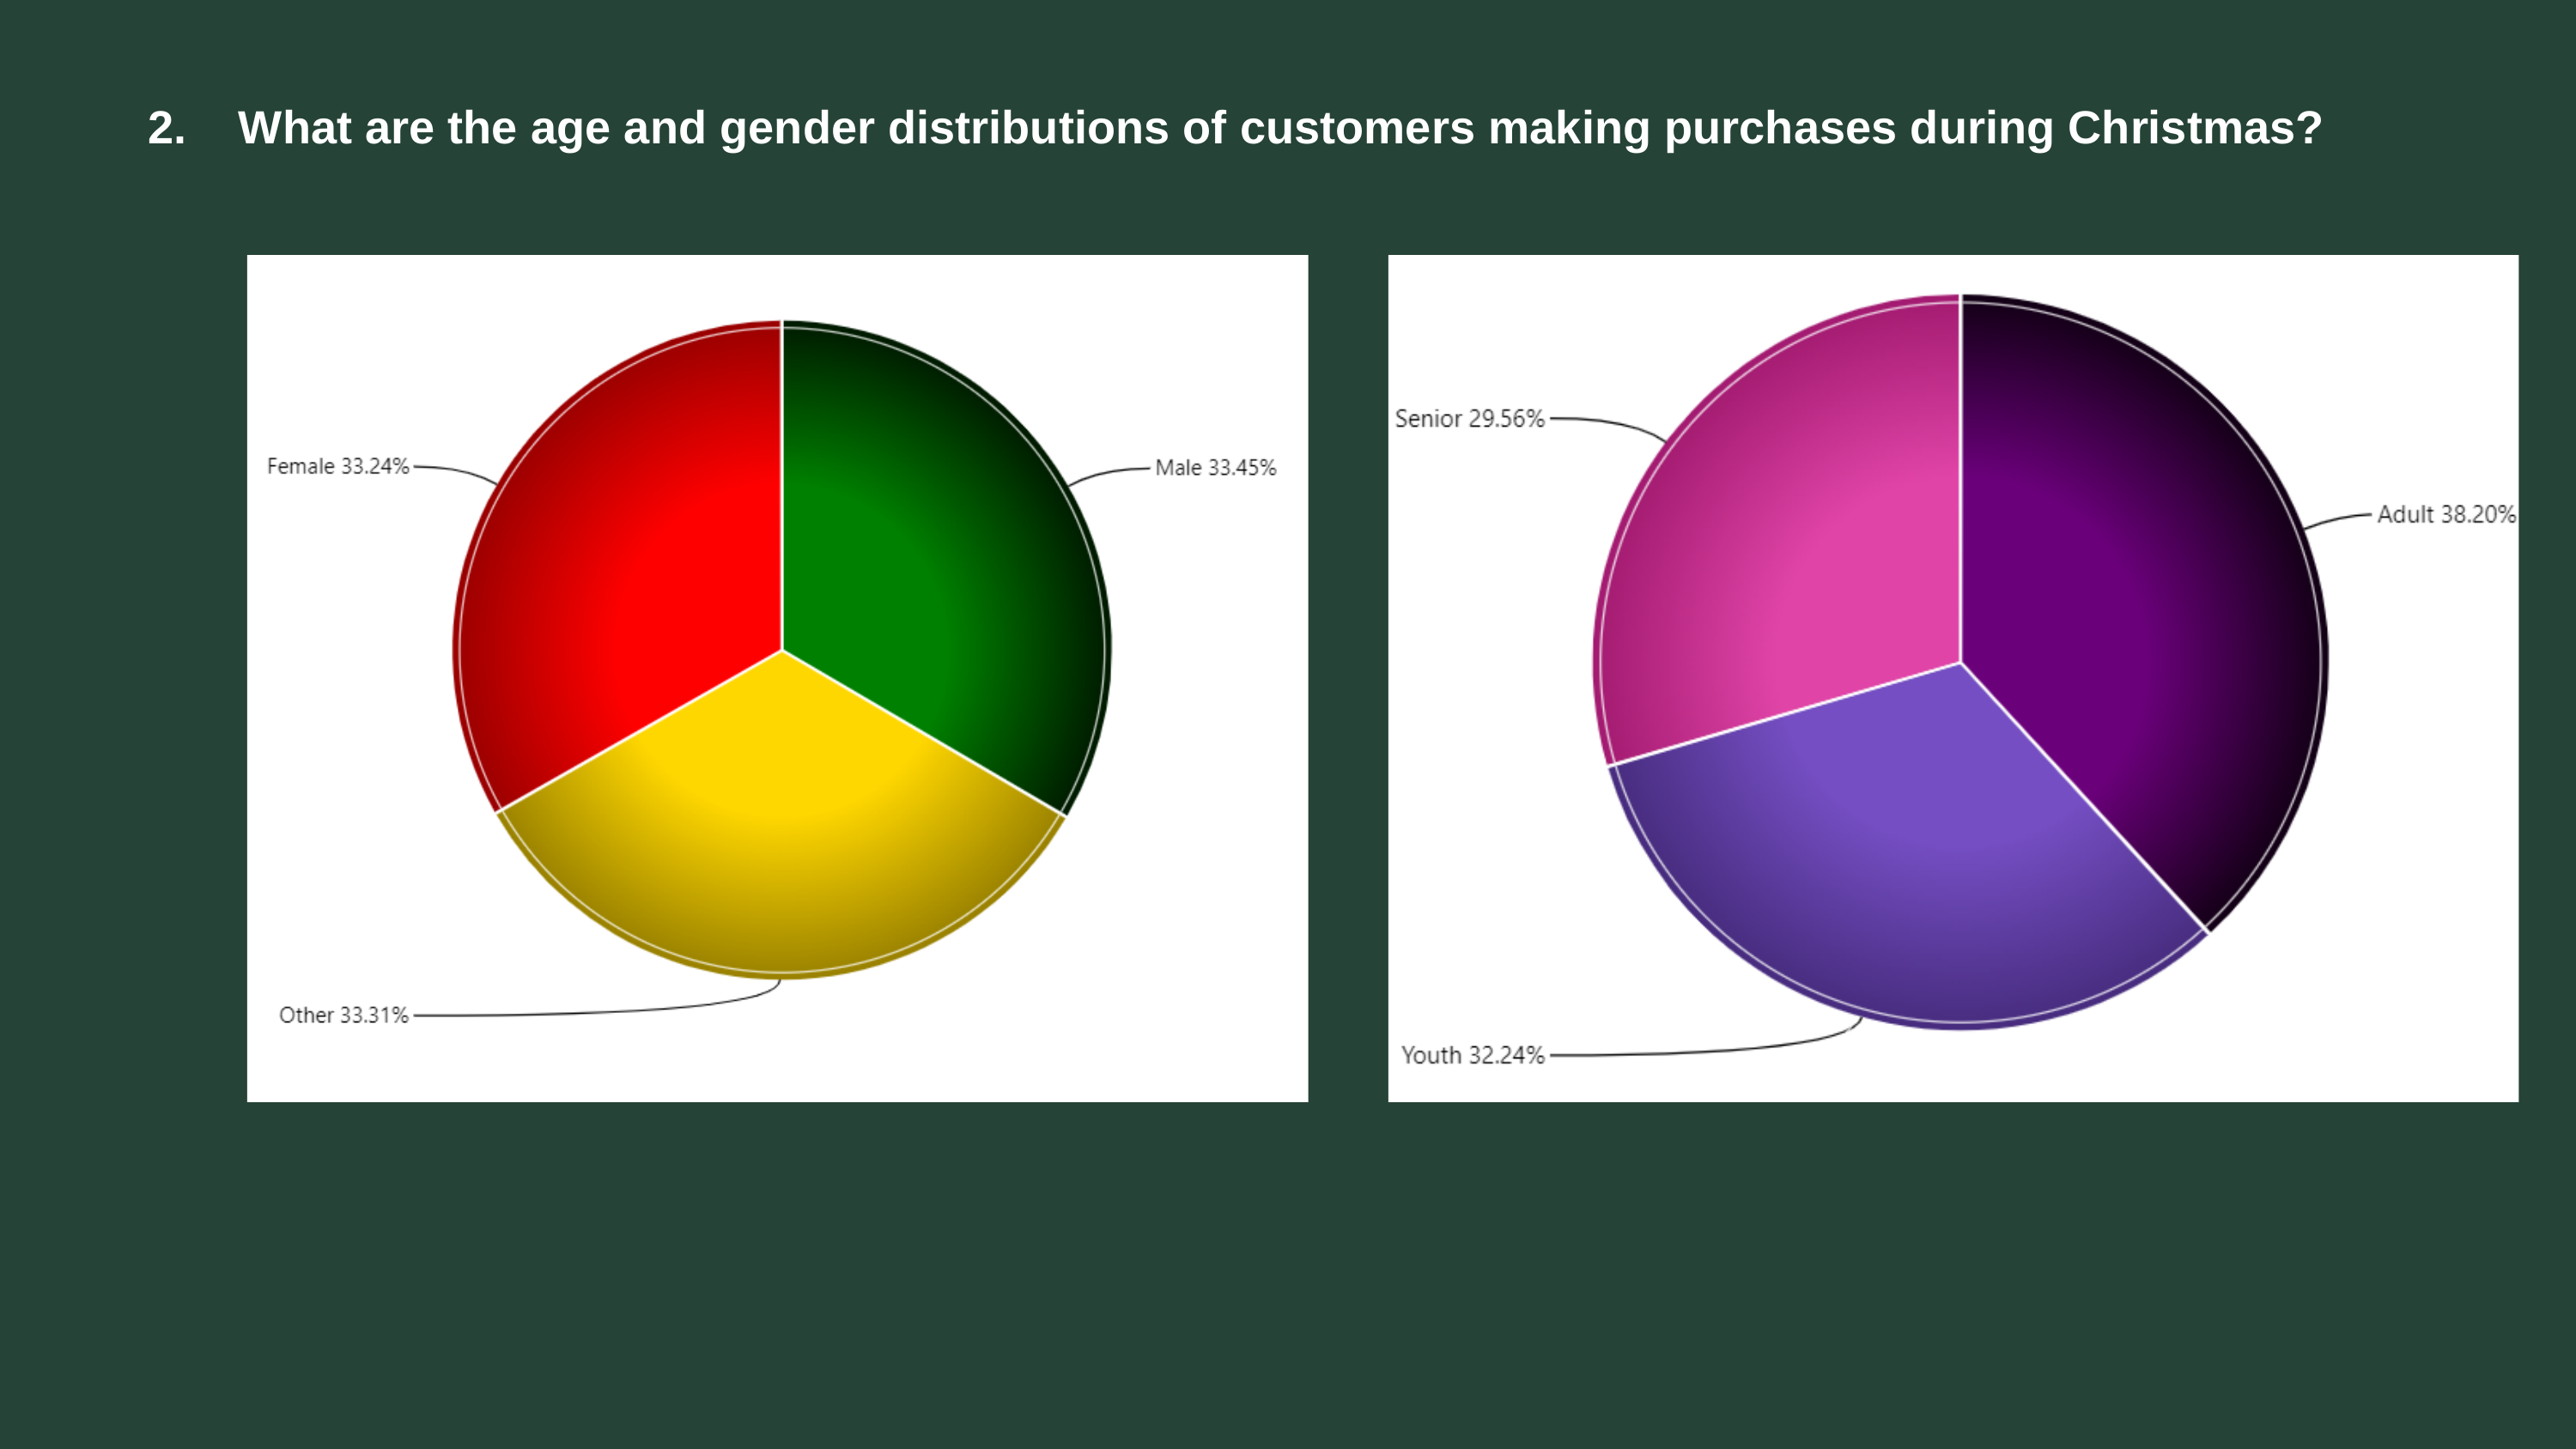

2.    What are the age and gender distributions of customers making purchases during Christmas?